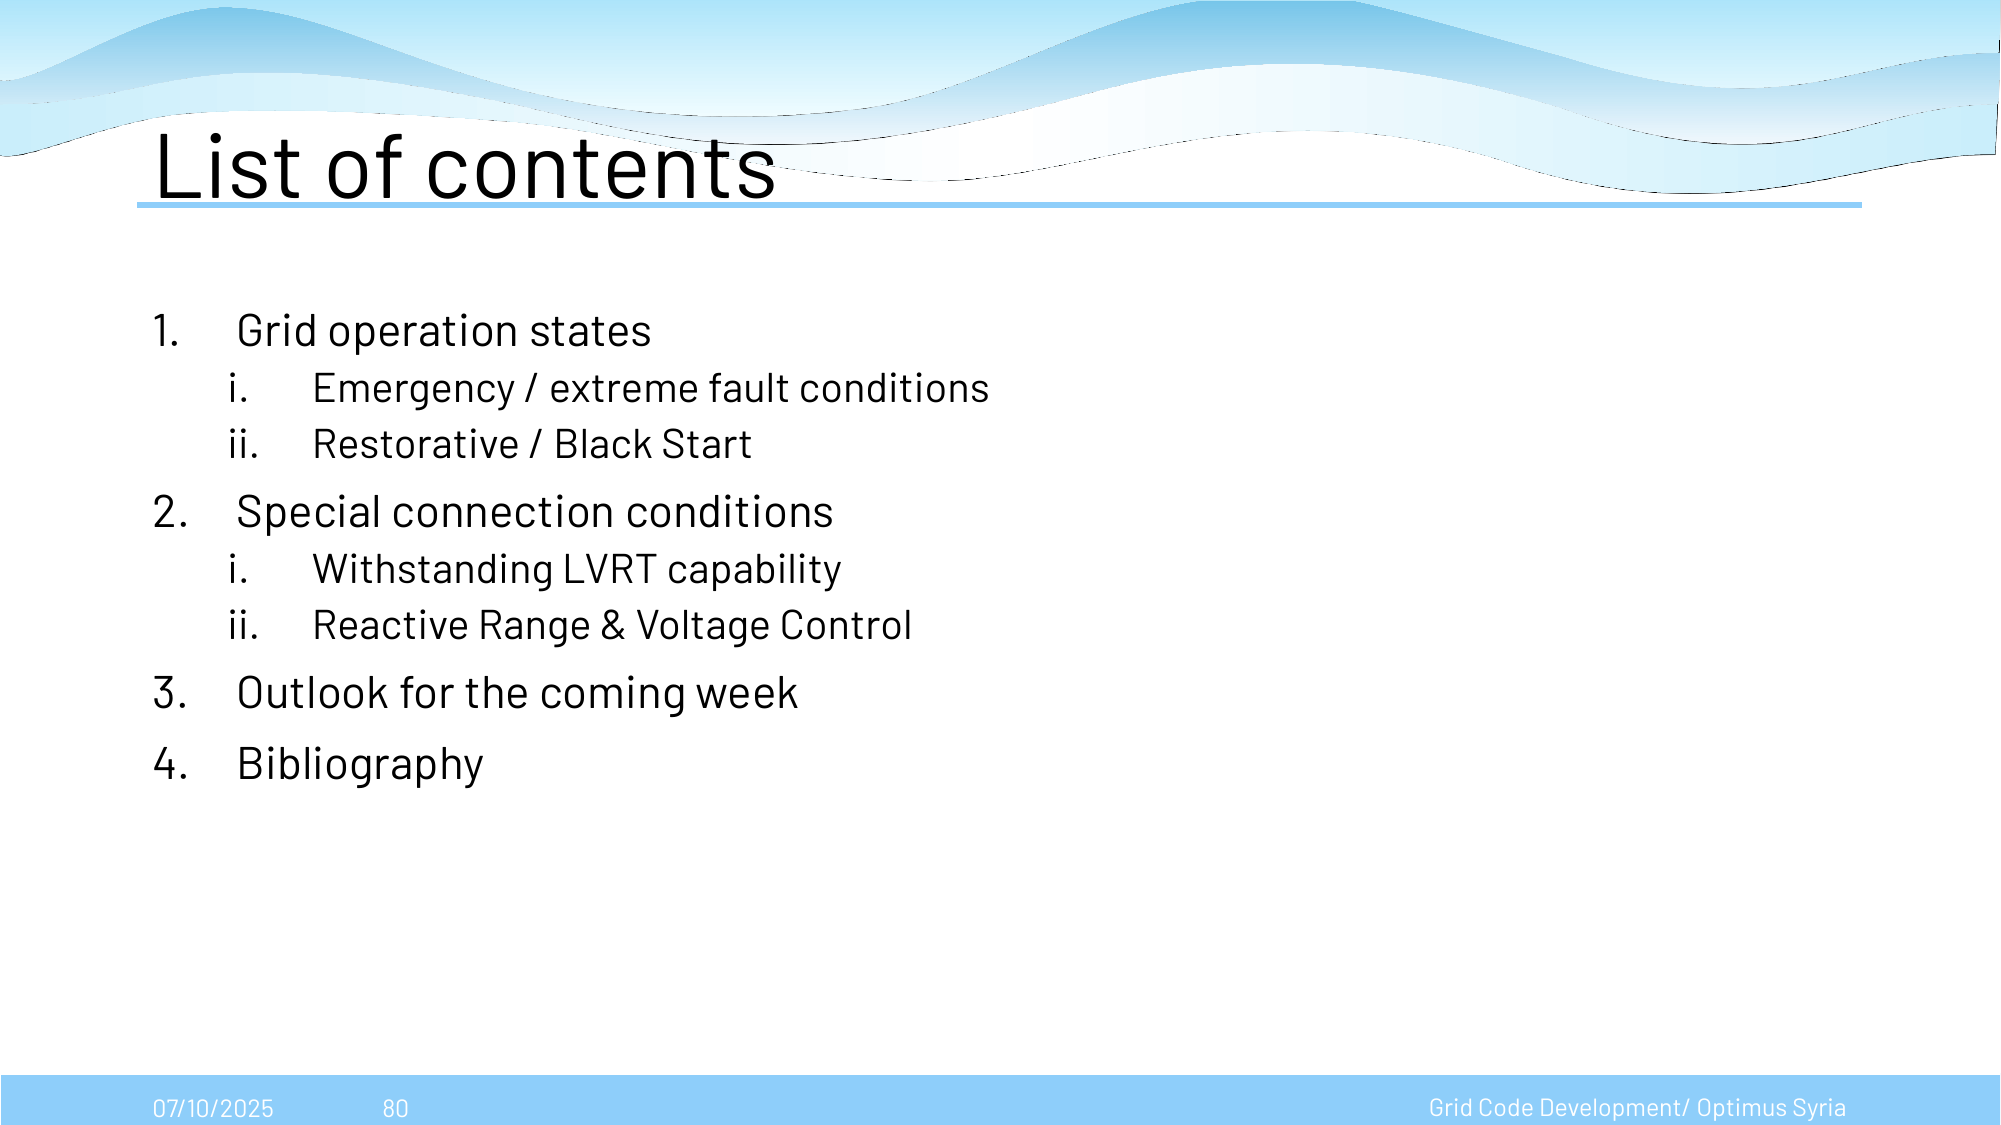

# List of contents
Grid operation states
Emergency / extreme fault conditions
Restorative / Black Start
Special connection conditions
Withstanding LVRT capability
Reactive Range & Voltage Control
Outlook for the coming week
Bibliography

Grid Code Development/ Optimus Syria
07/10/2025
80